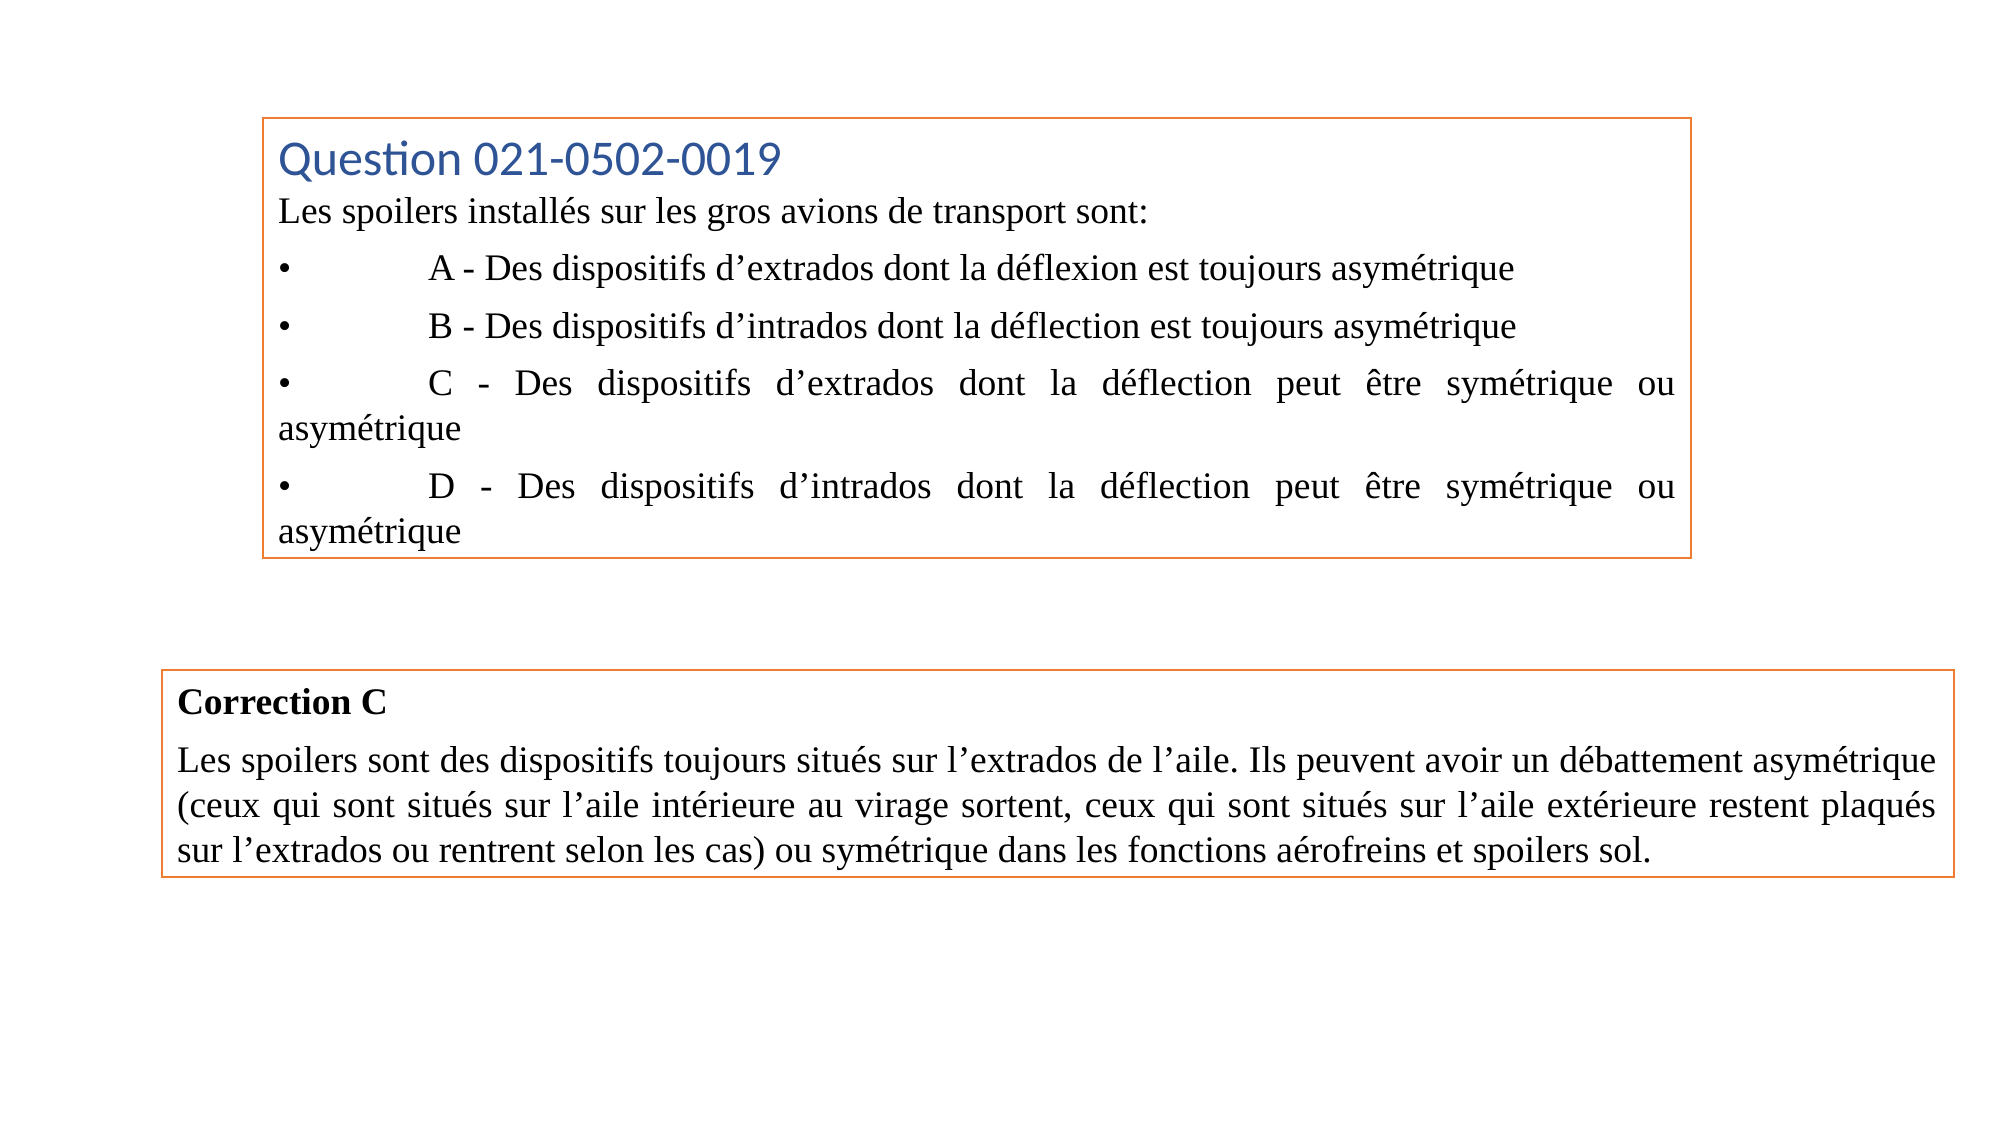

Question 021-0502-0019
Les spoilers installés sur les gros avions de transport sont:
•	A - Des dispositifs d’extrados dont la déflexion est toujours asymétrique
•	B - Des dispositifs d’intrados dont la déflection est toujours asymétrique
•	C - Des dispositifs d’extrados dont la déflection peut être symétrique ou asymétrique
•	D - Des dispositifs d’intrados dont la déflection peut être symétrique ou asymétrique
Correction C
Les spoilers sont des dispositifs toujours situés sur l’extrados de l’aile. Ils peuvent avoir un débattement asymétrique (ceux qui sont situés sur l’aile intérieure au virage sortent, ceux qui sont situés sur l’aile extérieure restent plaqués sur l’extrados ou rentrent selon les cas) ou symétrique dans les fonctions aérofreins et spoilers sol.